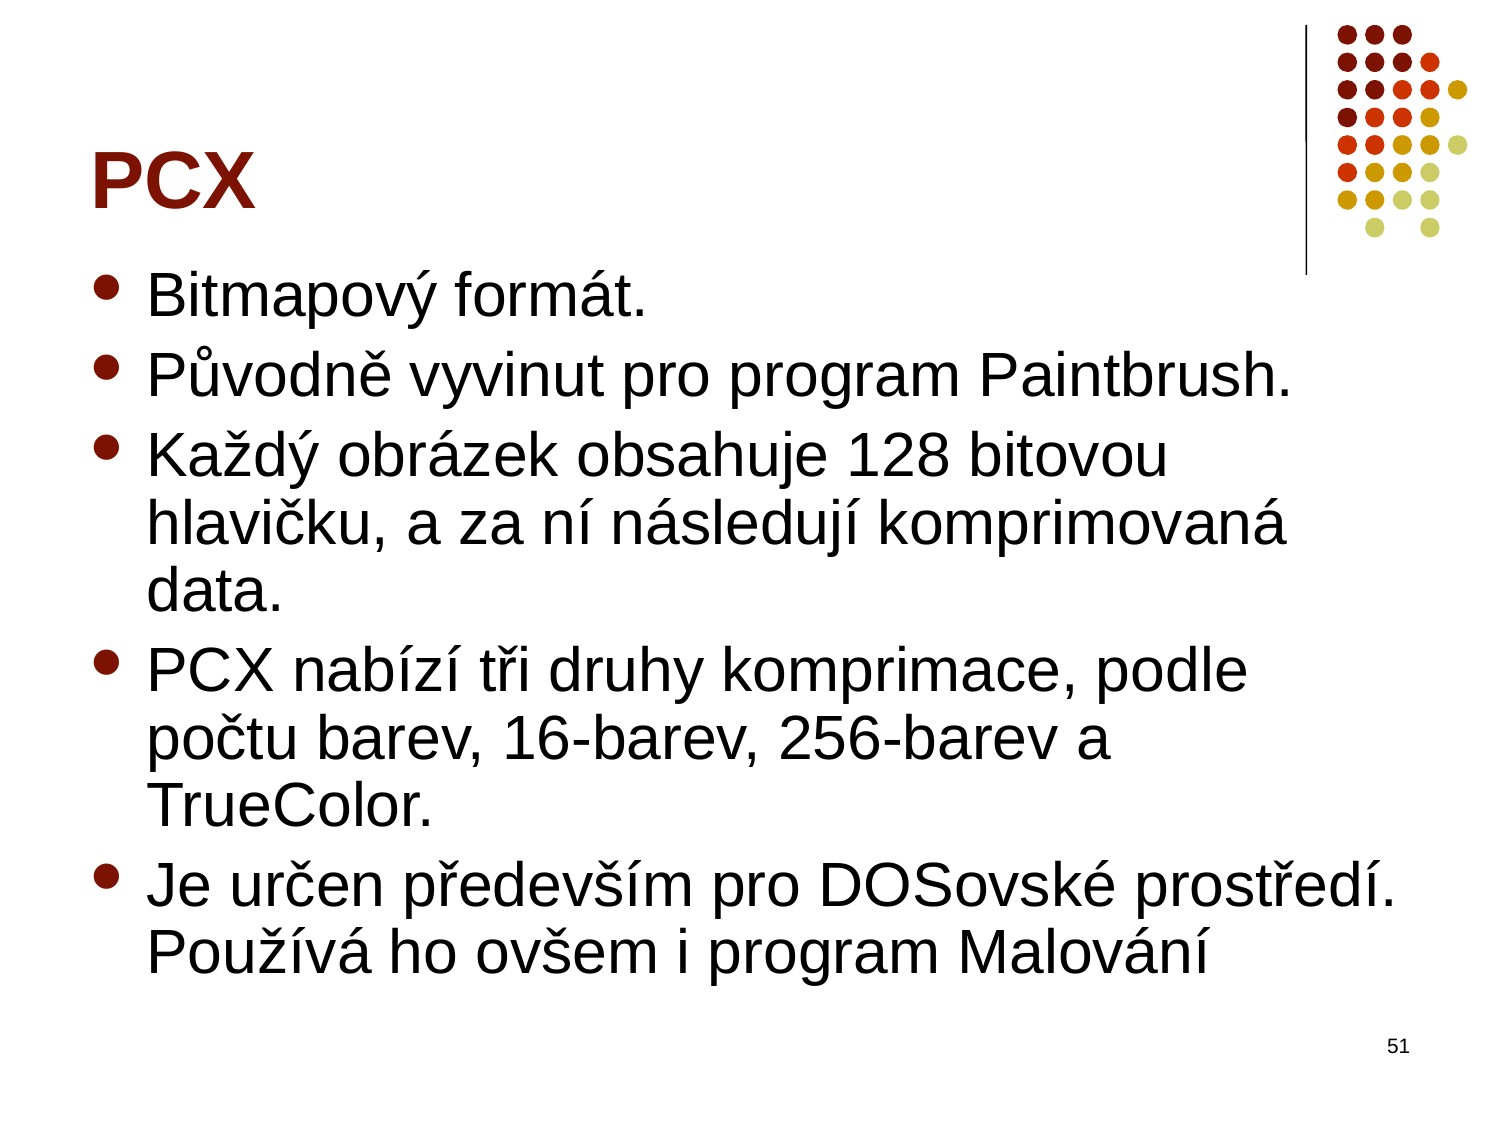

# PCX
Bitmapový formát.
Původně vyvinut pro program Paintbrush.
Každý obrázek obsahuje 128 bitovou hlavičku, a za ní následují komprimovaná data.
PCX nabízí tři druhy komprimace, podle počtu barev, 16-barev, 256-barev a TrueColor.
Je určen především pro DOSovské prostředí. Používá ho ovšem i program Malování
51